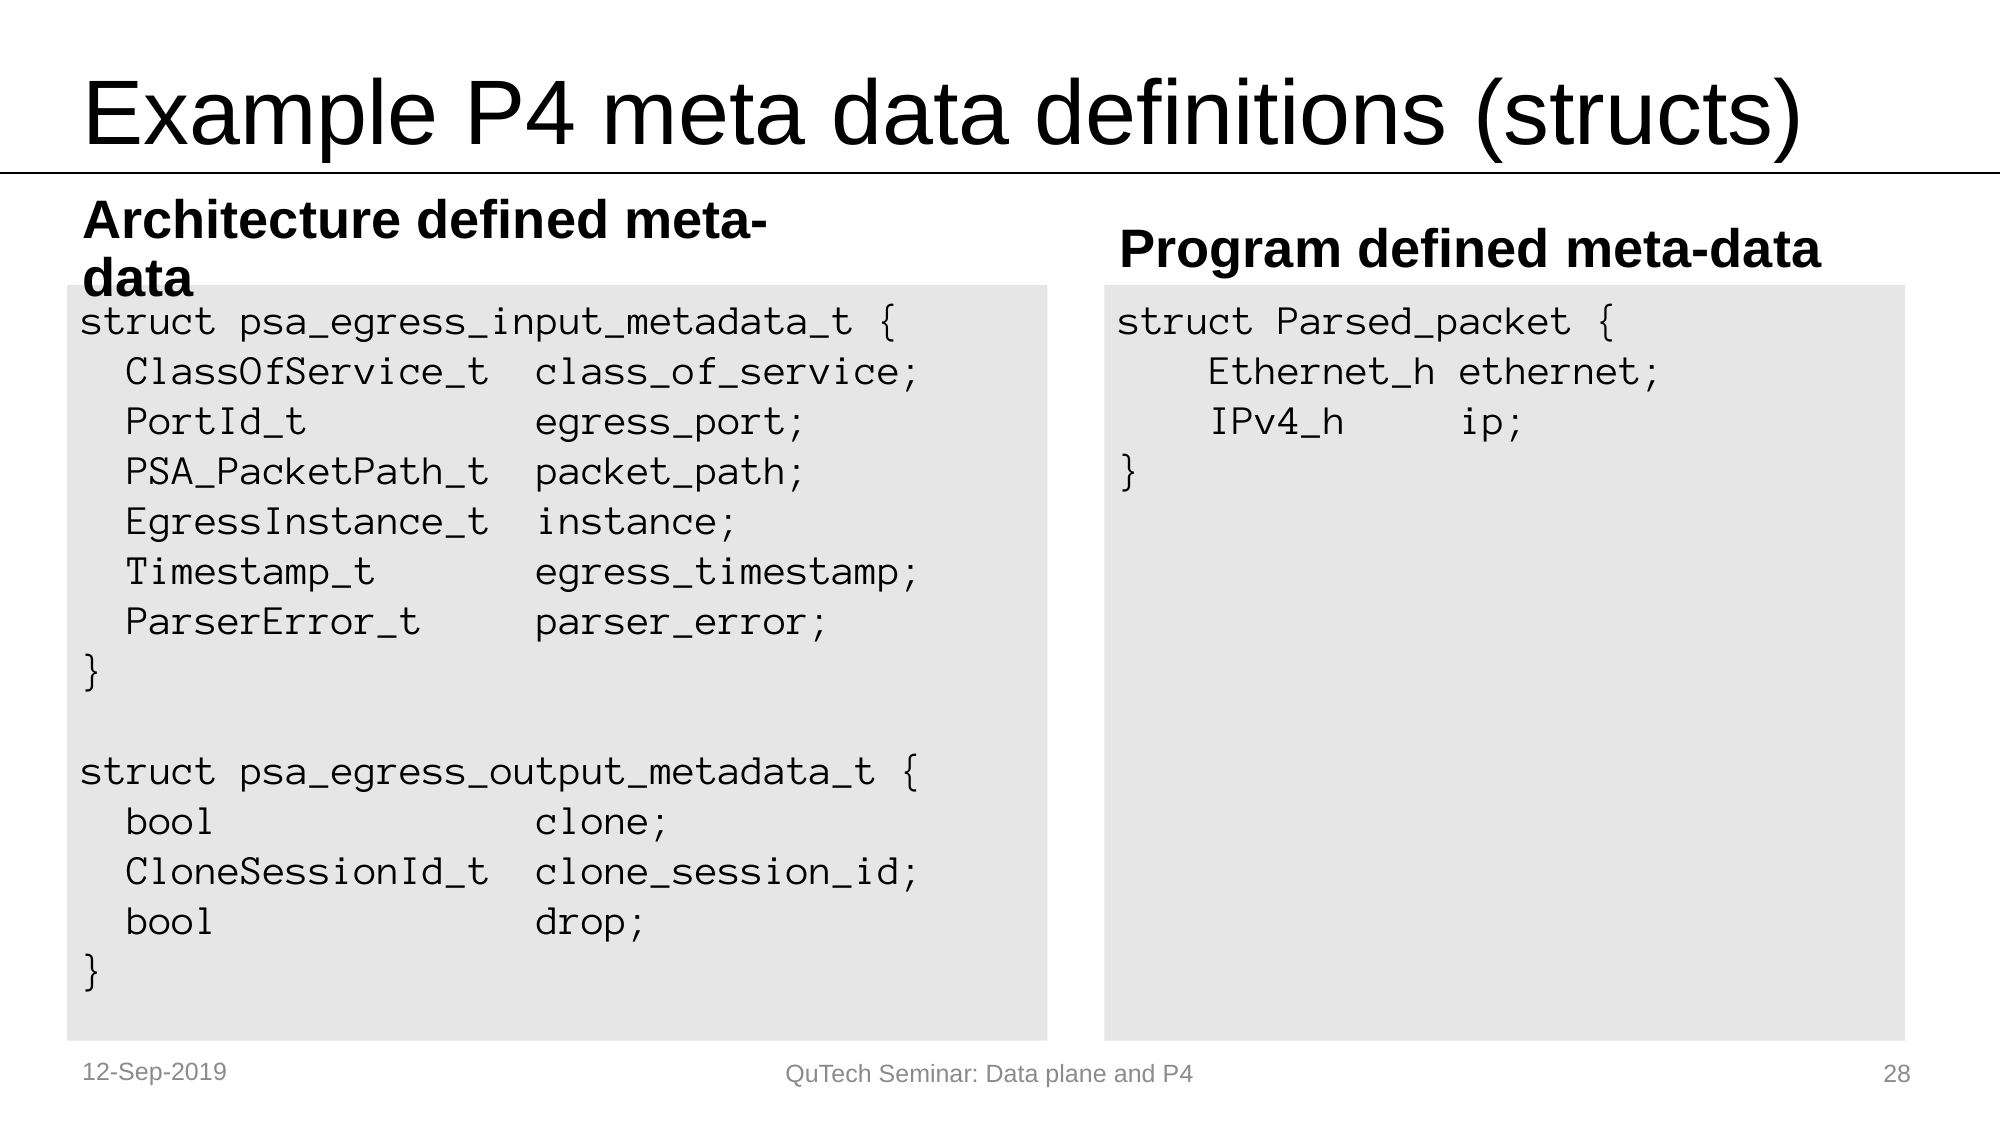

# Example P4 meta data definitions (structs)
Architecture defined meta-data
Program defined meta-data
struct psa_egress_input_metadata_t {
  ClassOfService_t  class_of_service;
  PortId_t          egress_port;
  PSA_PacketPath_t  packet_path;
  EgressInstance_t  instance;
  Timestamp_t       egress_timestamp;
  ParserError_t     parser_error;
}

struct psa_egress_output_metadata_t {
  bool              clone;
  CloneSessionId_t  clone_session_id;
  bool              drop;
}
struct Parsed_packet {
    Ethernet_h ethernet;
    IPv4_h     ip;
}
12-Sep-2019
QuTech Seminar: Data plane and P4
28